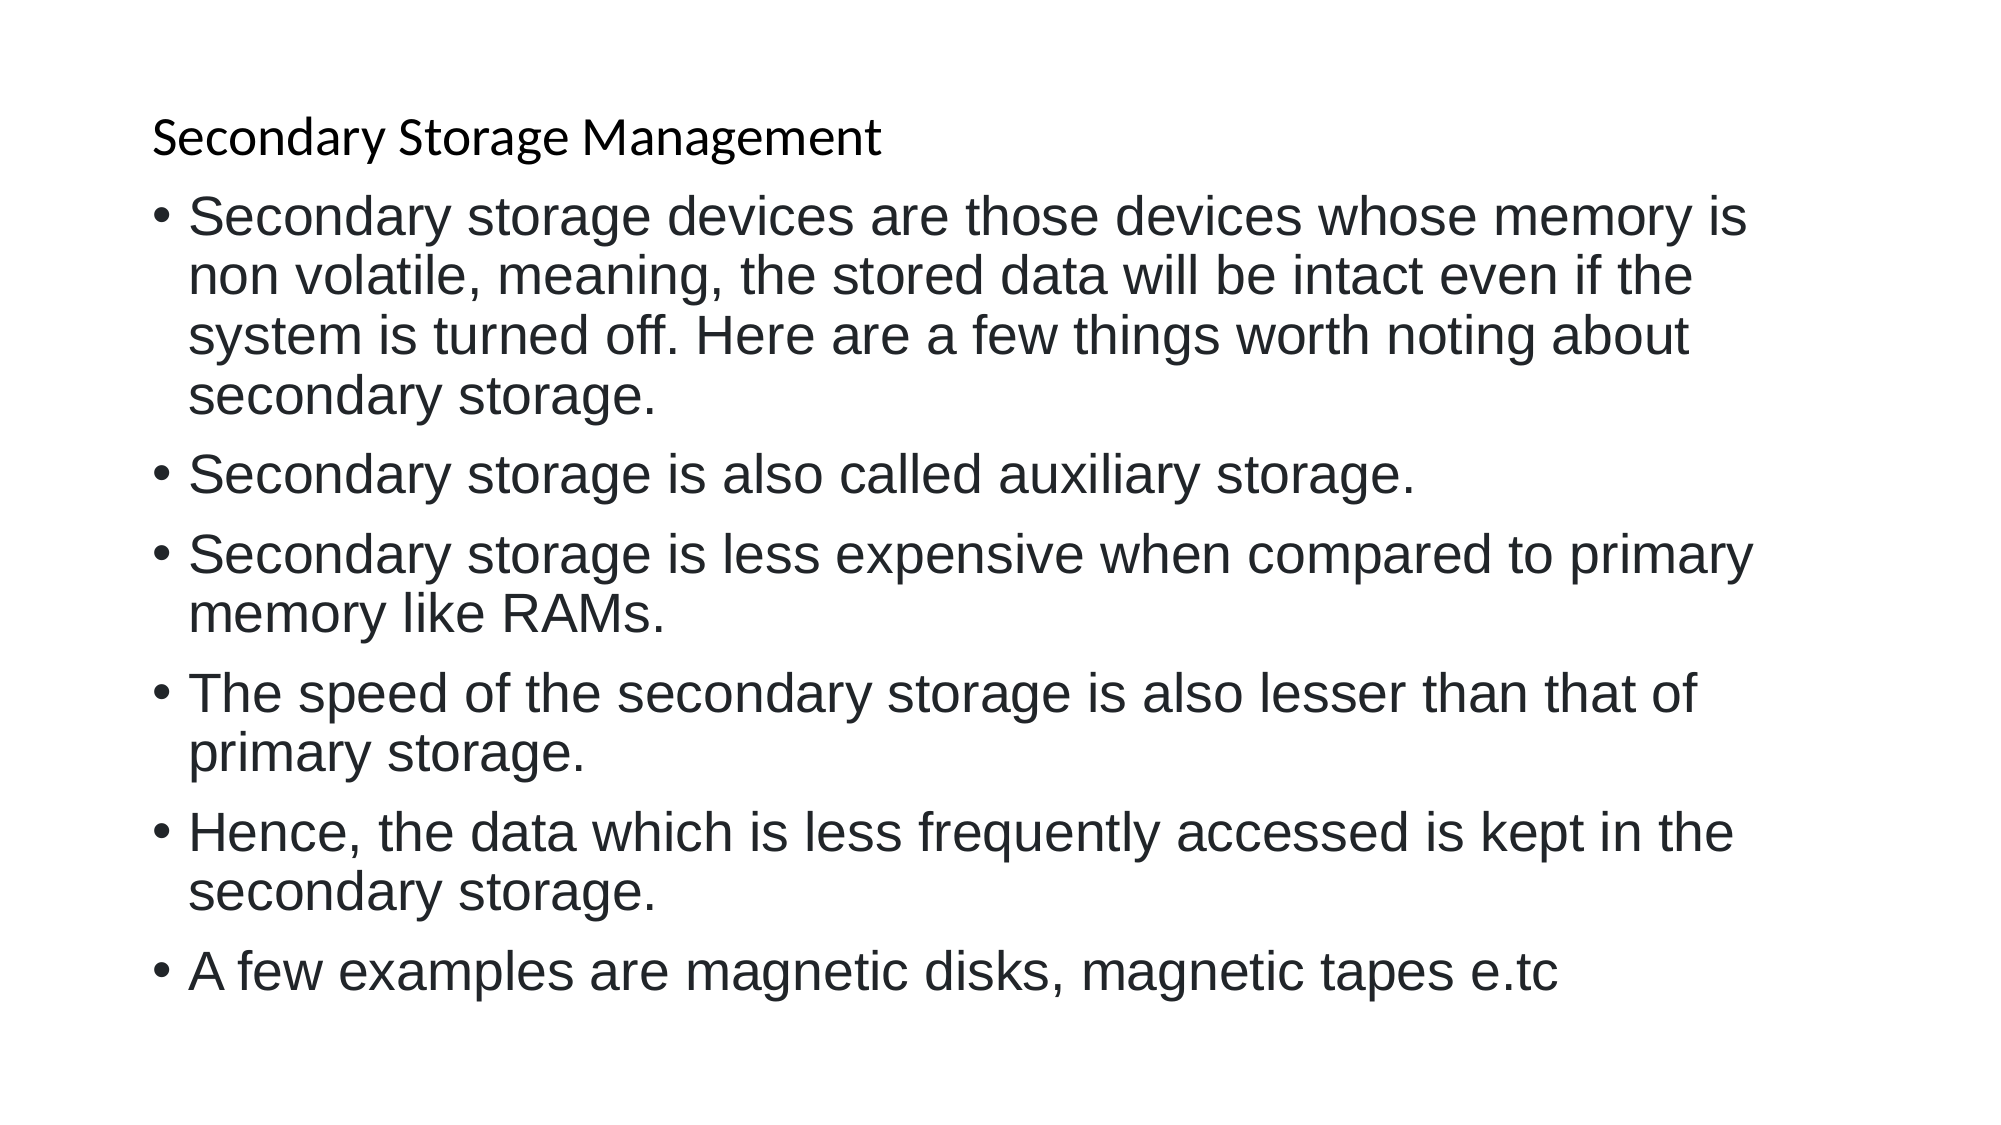

Secondary Storage Management
Secondary storage devices are those devices whose memory is non volatile, meaning, the stored data will be intact even if the system is turned off. Here are a few things worth noting about secondary storage.
Secondary storage is also called auxiliary storage.
Secondary storage is less expensive when compared to primary memory like RAMs.
The speed of the secondary storage is also lesser than that of primary storage.
Hence, the data which is less frequently accessed is kept in the secondary storage.
A few examples are magnetic disks, magnetic tapes e.tc